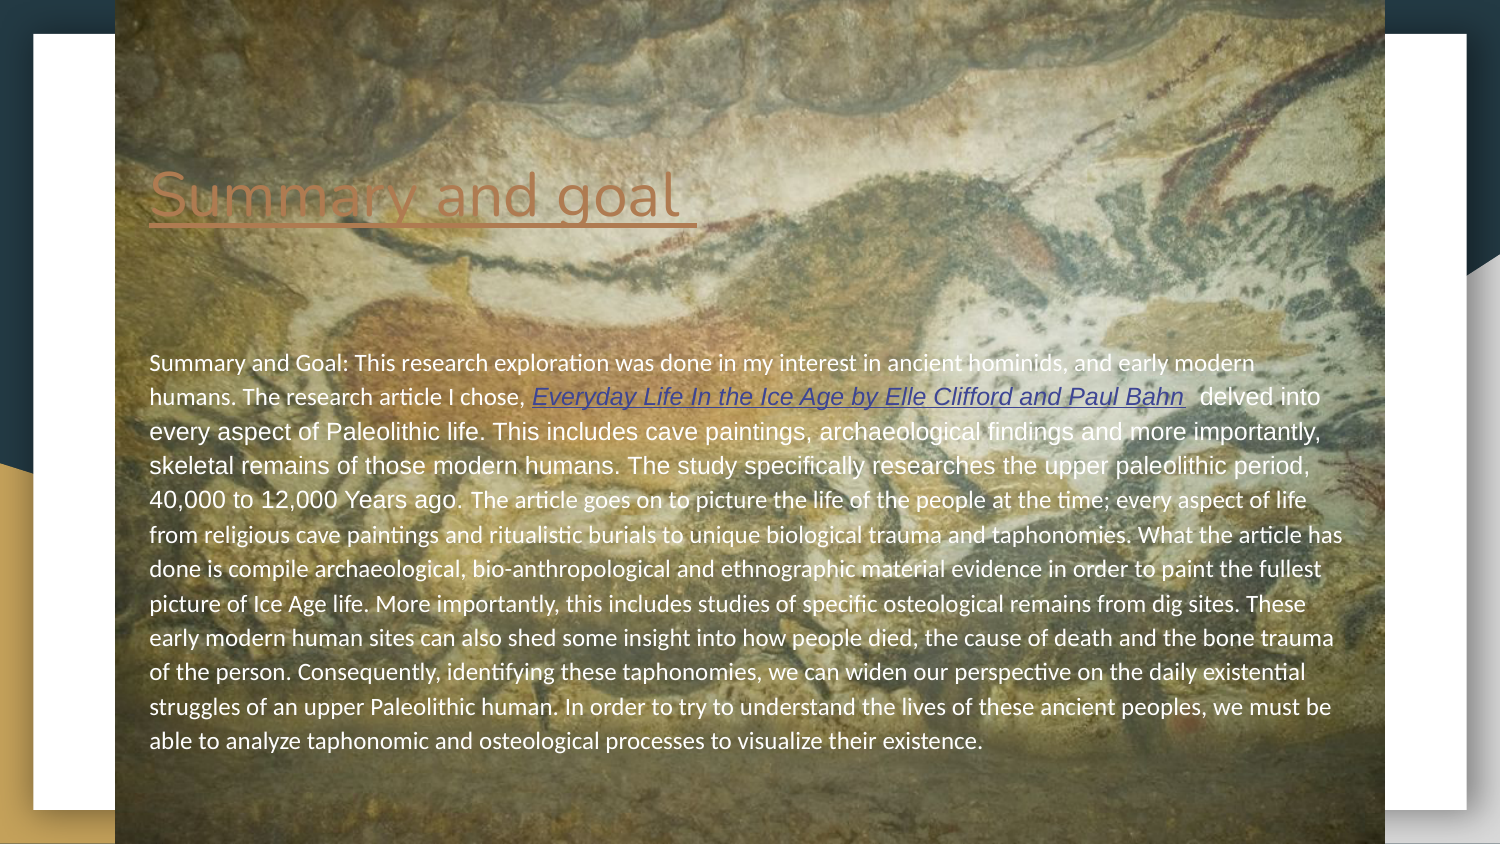

# Summary and goal
Summary and Goal: This research exploration was done in my interest in ancient hominids, and early modern humans. The research article I chose, Everyday Life In the Ice Age by Elle Clifford and Paul Bahn  delved into every aspect of Paleolithic life. This includes cave paintings, archaeological findings and more importantly, skeletal remains of those modern humans. The study specifically researches the upper paleolithic period, 40,000 to 12,000 Years ago. The article goes on to picture the life of the people at the time; every aspect of life from religious cave paintings and ritualistic burials to unique biological trauma and taphonomies. What the article has done is compile archaeological, bio-anthropological and ethnographic material evidence in order to paint the fullest picture of Ice Age life. More importantly, this includes studies of specific osteological remains from dig sites. These early modern human sites can also shed some insight into how people died, the cause of death and the bone trauma of the person. Consequently, identifying these taphonomies, we can widen our perspective on the daily existential struggles of an upper Paleolithic human. In order to try to understand the lives of these ancient peoples, we must be able to analyze taphonomic and osteological processes to visualize their existence.